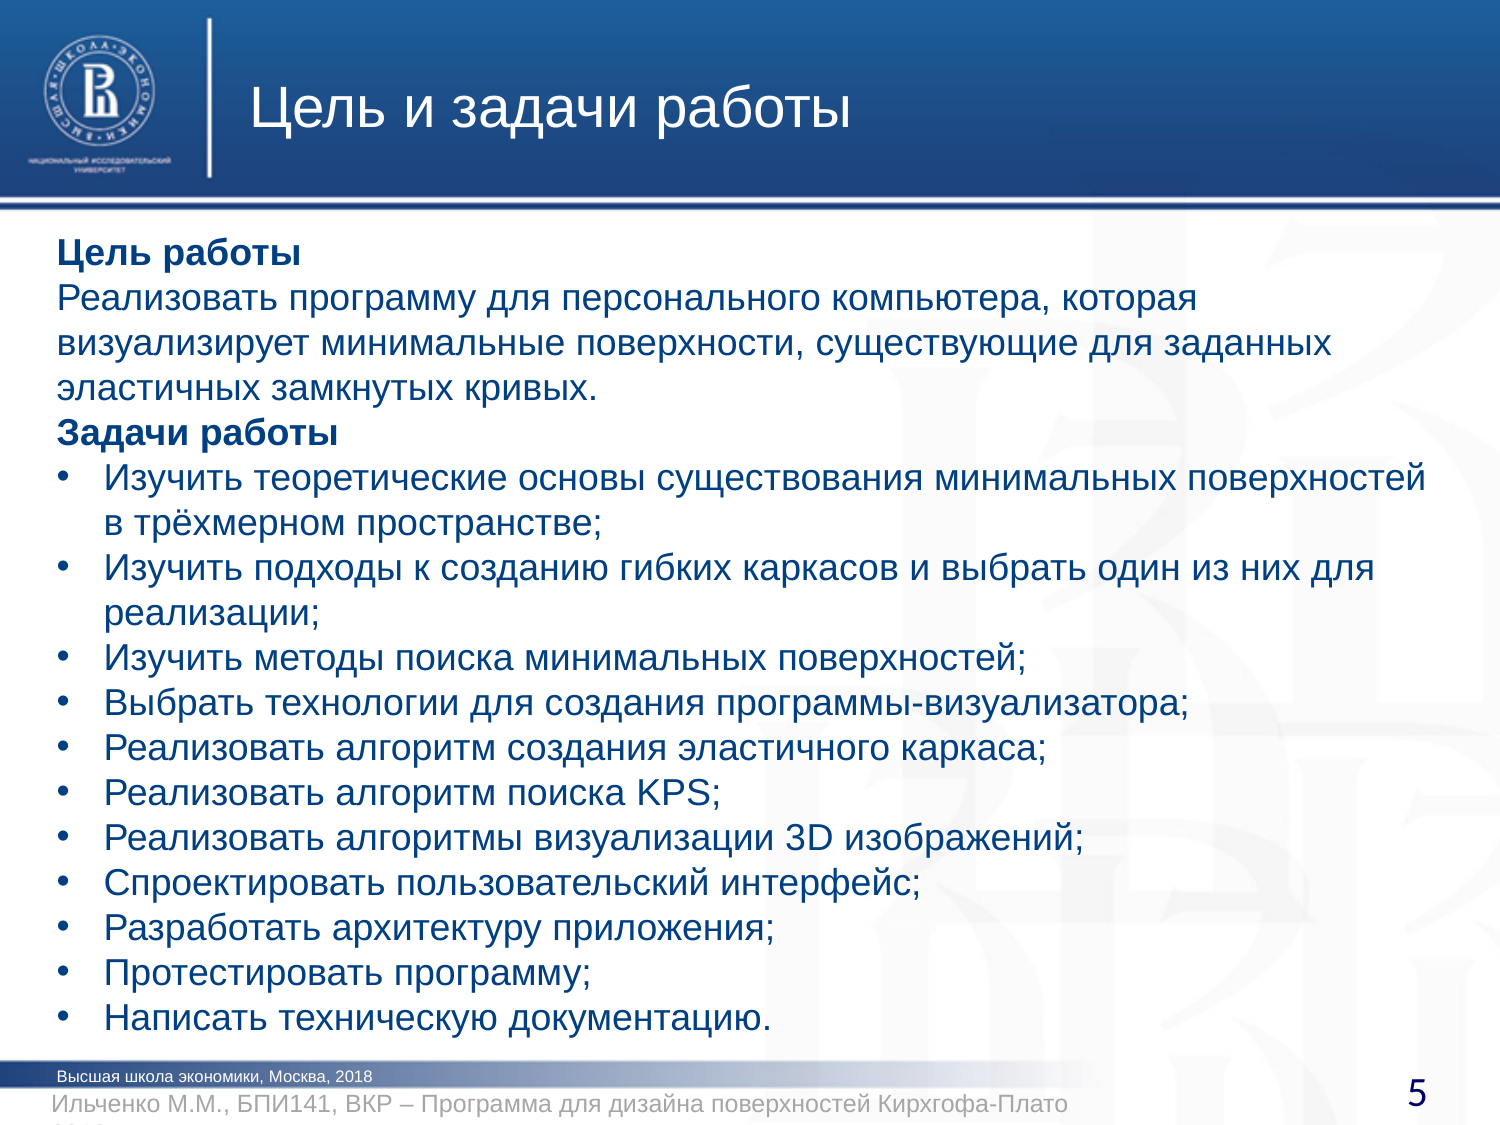

Цель и задачи работы
Цель работы
Реализовать программу для персонального компьютера, которая визуализирует минимальные поверхности, существующие для заданных эластичных замкнутых кривых.
Задачи работы
Изучить теоретические основы существования минимальных поверхностей в трёхмерном пространстве;
Изучить подходы к созданию гибких каркасов и выбрать один из них для реализации;
Изучить методы поиска минимальных поверхностей;
Выбрать технологии для создания программы-визуализатора;
Реализовать алгоритм создания эластичного каркаса;
Реализовать алгоритм поиска KPS;
Реализовать алгоритмы визуализации 3D изображений;
Спроектировать пользовательский интерфейс;
Разработать архитектуру приложения;
Протестировать программу;
Написать техническую документацию.
Высшая школа экономики, Москва, 2018
5
Ильченко М.М., БПИ141, ВКР – Программа для дизайна поверхностей Кирхгофа-Плато			2018